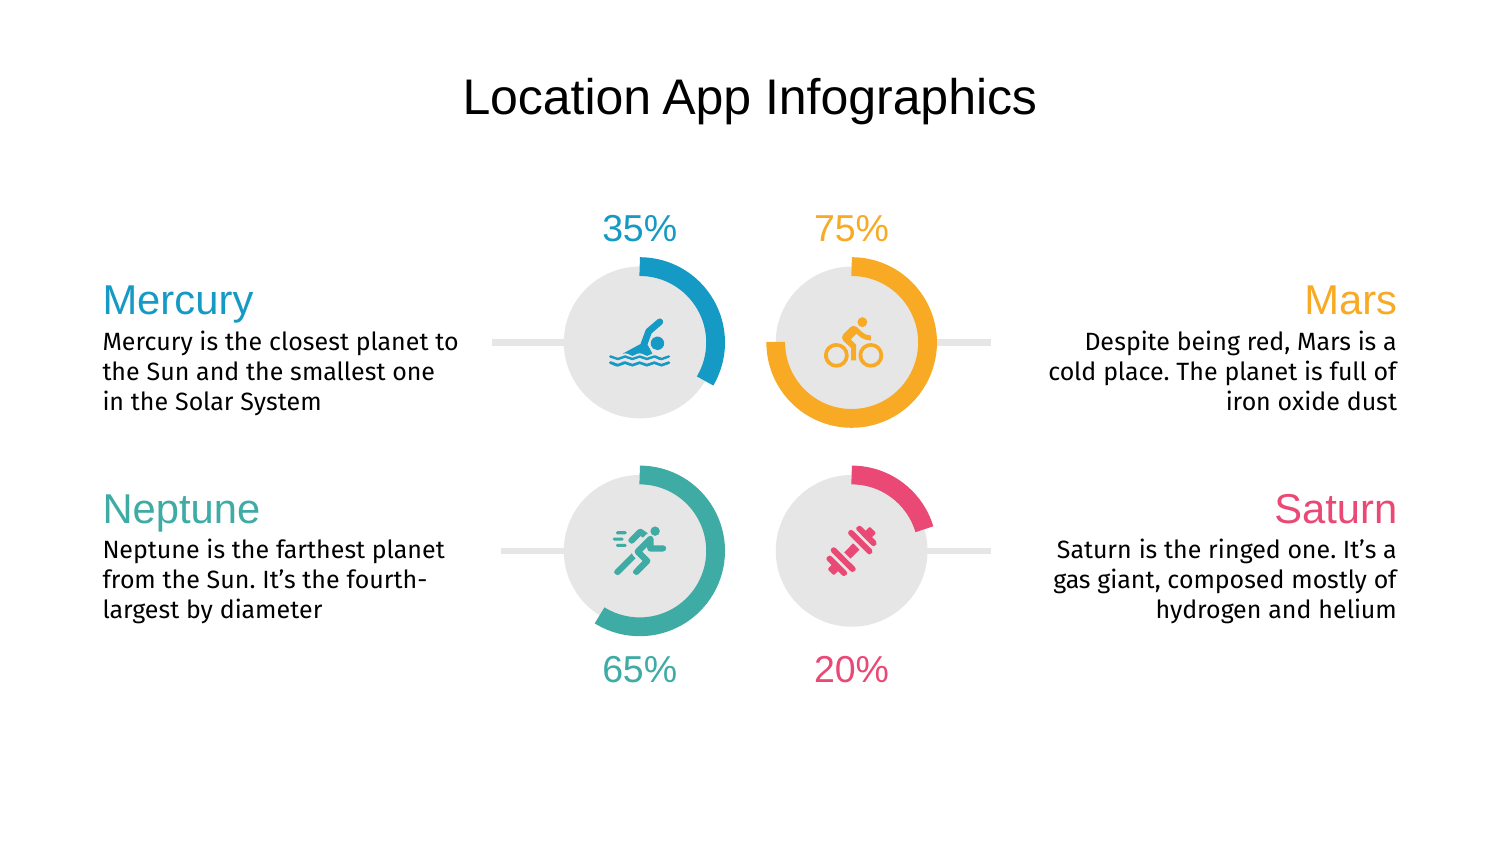

# Location App Infographics
35%

Mercury
Mercury is the closest planet to the Sun and the smallest one in the Solar System
75%

Mars
Despite being red, Mars is a cold place. The planet is full of iron oxide dust

65%
Neptune
Neptune is the farthest planet from the Sun. It’s the fourth-largest by diameter

20%
Saturn
Saturn is the ringed one. It’s a gas giant, composed mostly of hydrogen and helium